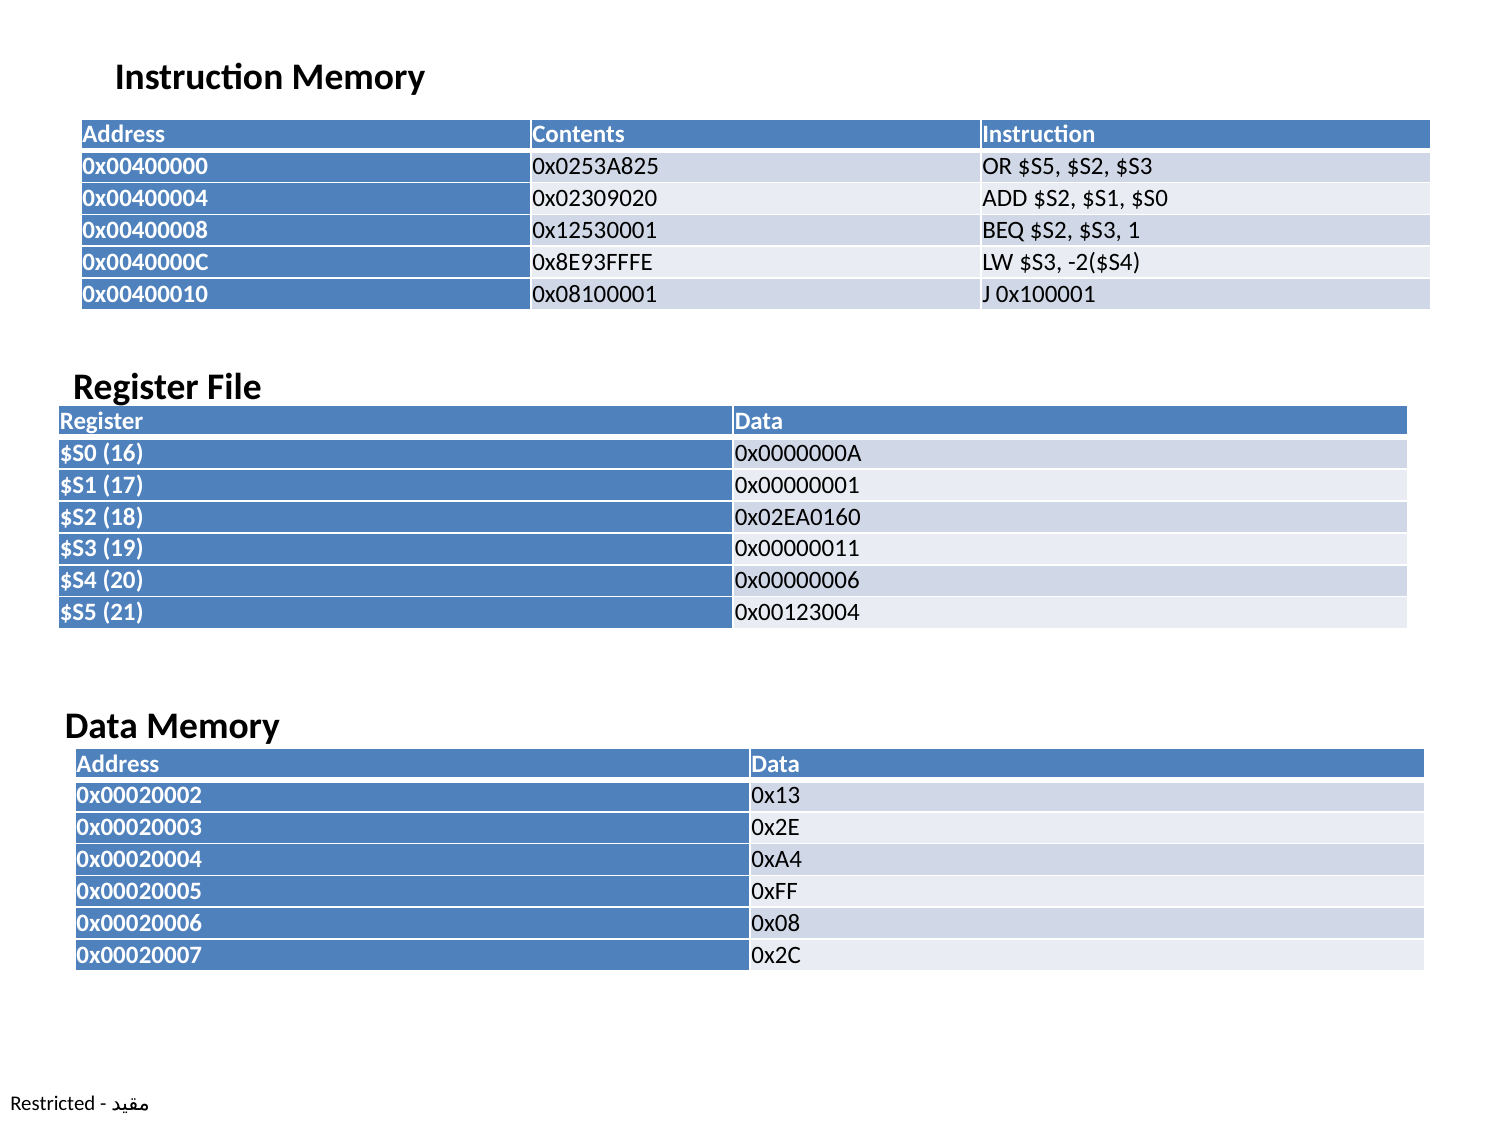

#
Instruction Memory

| Address | Contents | Instruction |
| --- | --- | --- |
| 0x00400000 | 0x0253A825 | OR $S5, $S2, $S3 |
| 0x00400004 | 0x02309020 | ADD $S2, $S1, $S0 |
| 0x00400008 | 0x12530001 | BEQ $S2, $S3, 1 |
| 0x0040000C | 0x8E93FFFE | LW $S3, -2($S4) |
| 0x00400010 | 0x08100001 | J 0x100001 |
Register File

| Register | Data |
| --- | --- |
| $S0 (16) | 0x0000000A |
| $S1 (17) | 0x00000001 |
| $S2 (18) | 0x02EA0160 |
| $S3 (19) | 0x00000011 |
| $S4 (20) | 0x00000006 |
| $S5 (21) | 0x00123004 |
Data Memory

| Address | Data |
| --- | --- |
| 0x00020002 | 0x13 |
| 0x00020003 | 0x2E |
| 0x00020004 | 0xA4 |
| 0x00020005 | 0xFF |
| 0x00020006 | 0x08 |
| 0x00020007 | 0x2C |